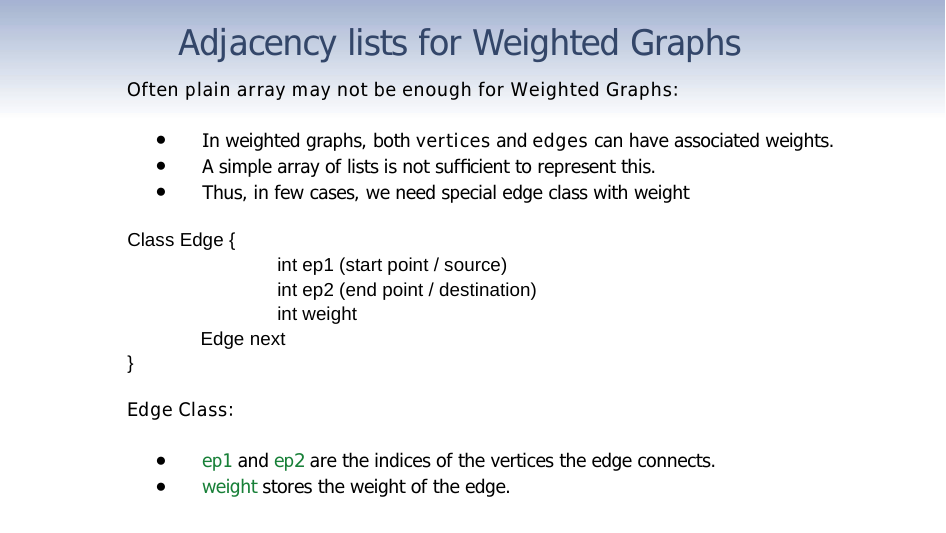

# Adjacency lists for Weighted Graphs
Often plain array may not be enough for Weighted Graphs:
In weighted graphs, both vertices and edges can have associated weights.
A simple array of lists is not sufficient to represent this.
Thus, in few cases, we need special edge class with weight
Class Edge {
            	int ep1 (start point / source)
            	int ep2 (end point / destination)
            	int weight
              Edge next
}
Edge Class:
ep1 and ep2 are the indices of the vertices the edge connects.
weight stores the weight of the edge.